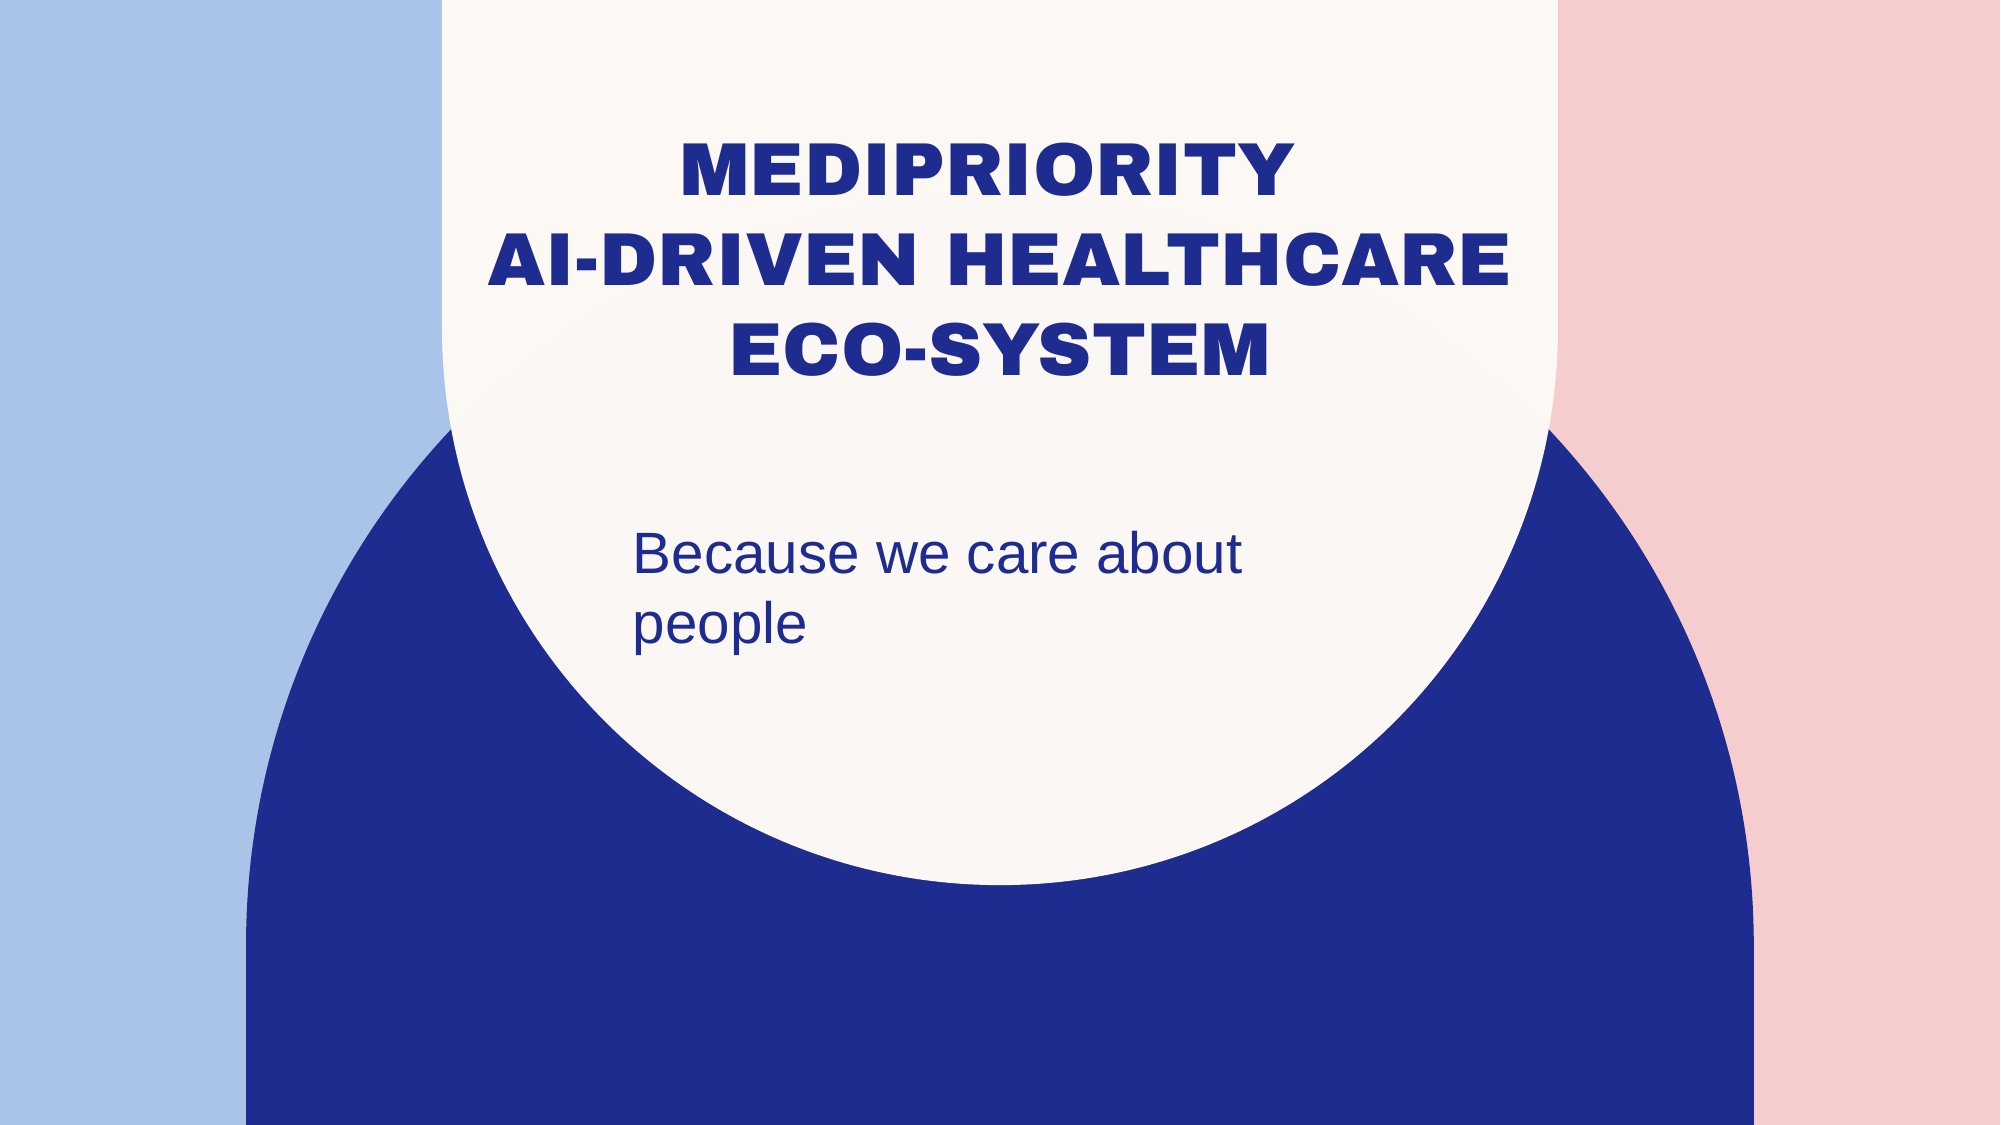

# MediPriority AI-Driven Healthcare ECO-SYSTEM
Because we care about people